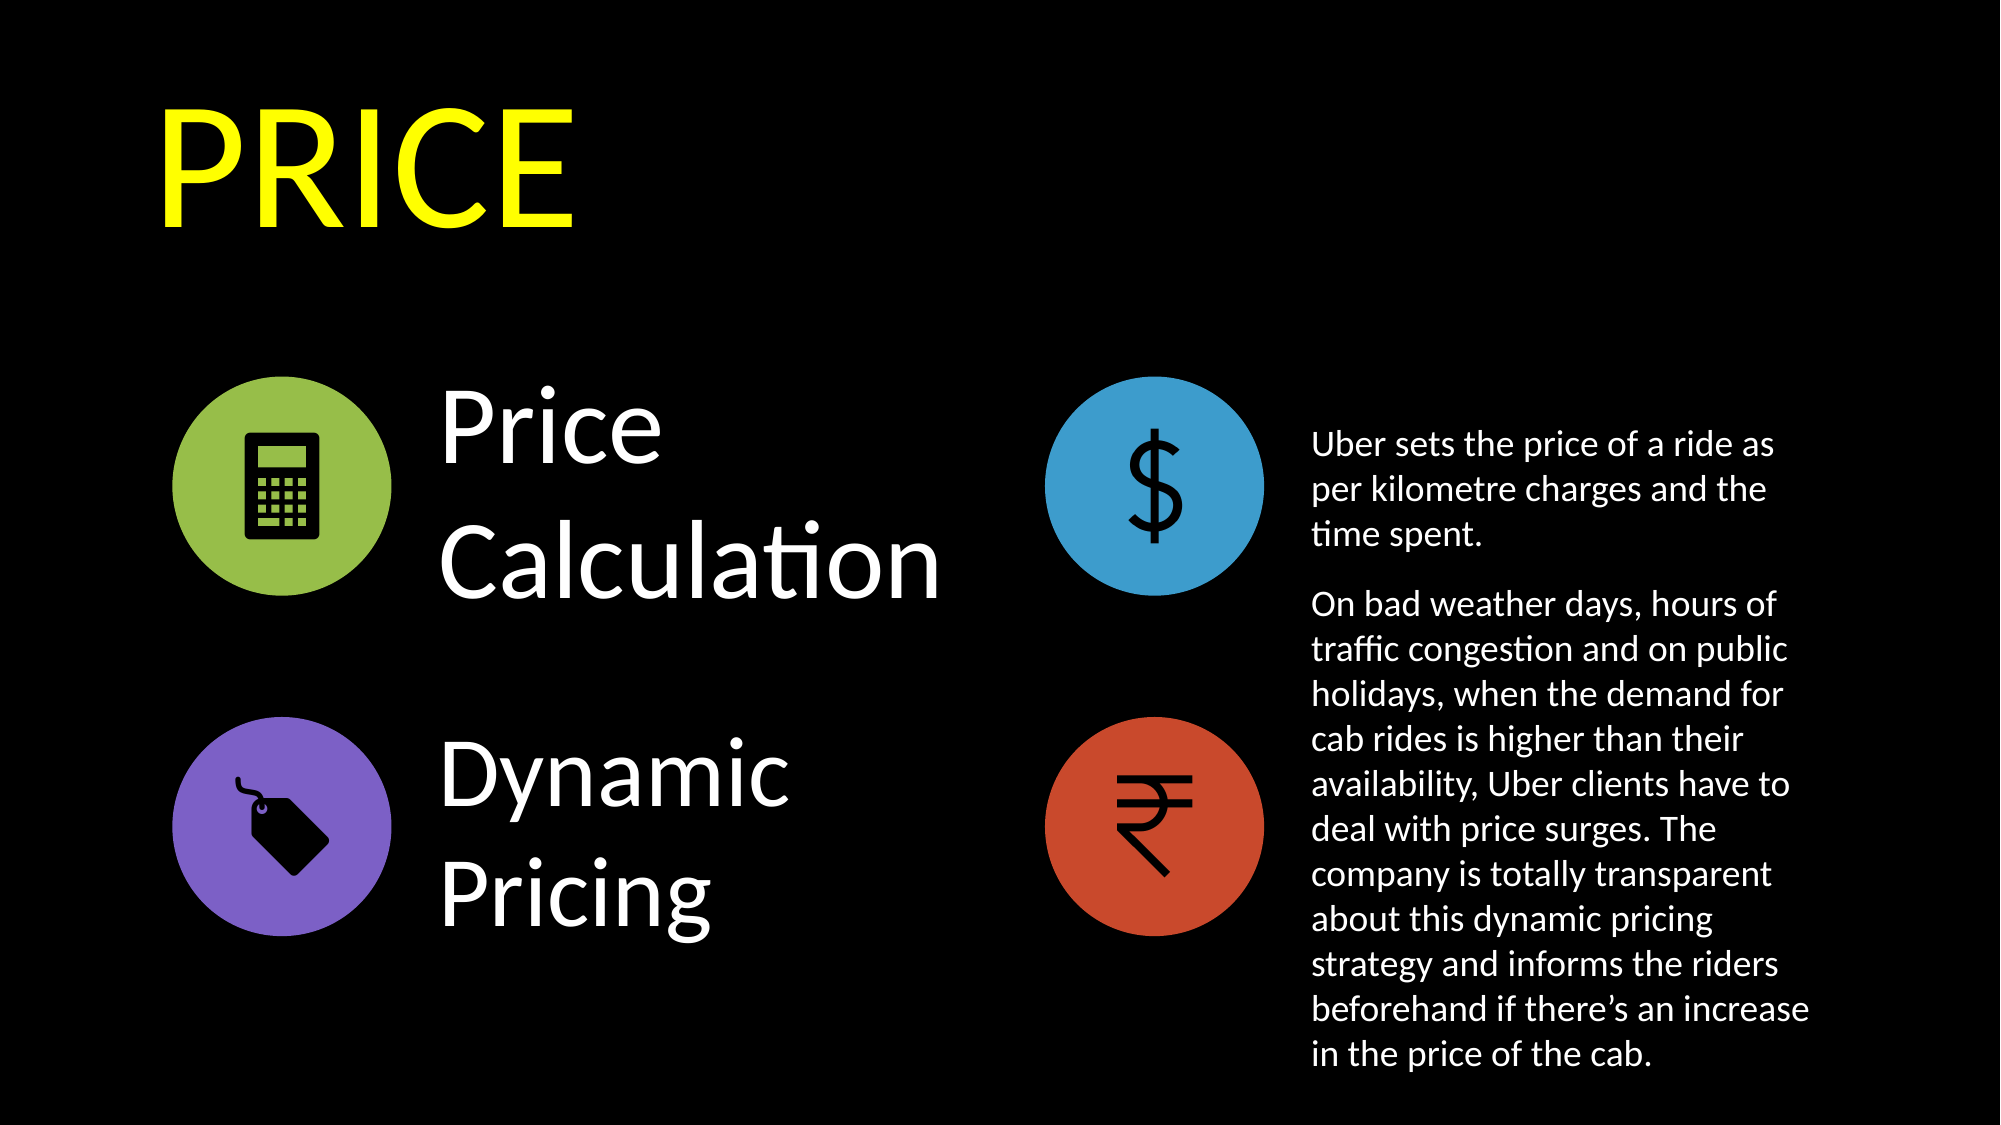

# PRICE
Price Calculation
Uber sets the price of a ride as per kilometre charges and the time spent.
Dynamic Pricing
On bad weather days, hours of traffic congestion and on public holidays, when the demand for cab rides is higher than their availability, Uber clients have to deal with price surges. The company is totally transparent about this dynamic pricing strategy and informs the riders beforehand if there’s an increase in the price of the cab.